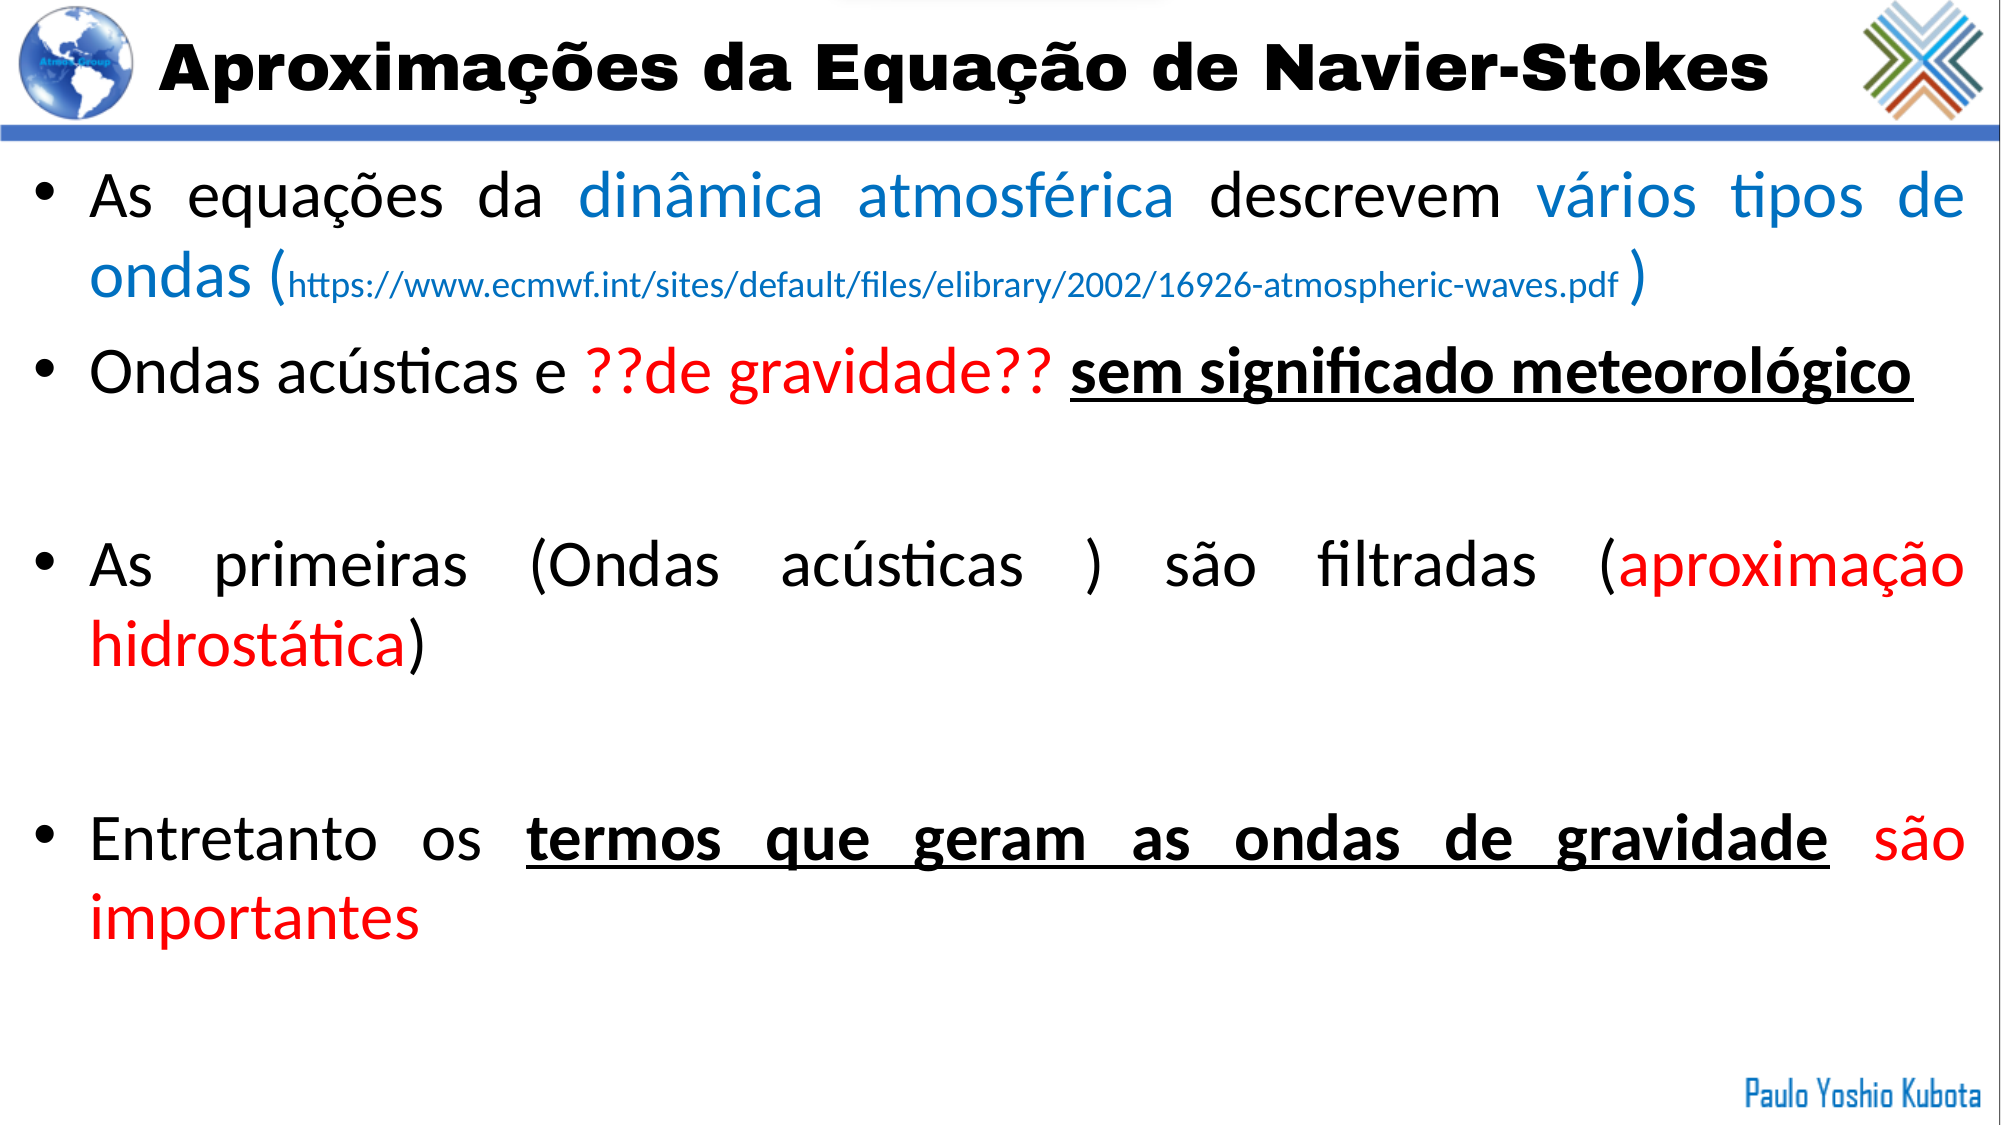

Aproximações da Equação de Navier-Stokes
As equações da dinâmica atmosférica descrevem vários tipos de ondas (https://www.ecmwf.int/sites/default/files/elibrary/2002/16926-atmospheric-waves.pdf )
Ondas acústicas e ??de gravidade?? sem significado meteorológico

As primeiras (Ondas acústicas ) são filtradas (aproximação hidrostática)

Entretanto os termos que geram as ondas de gravidade são importantes